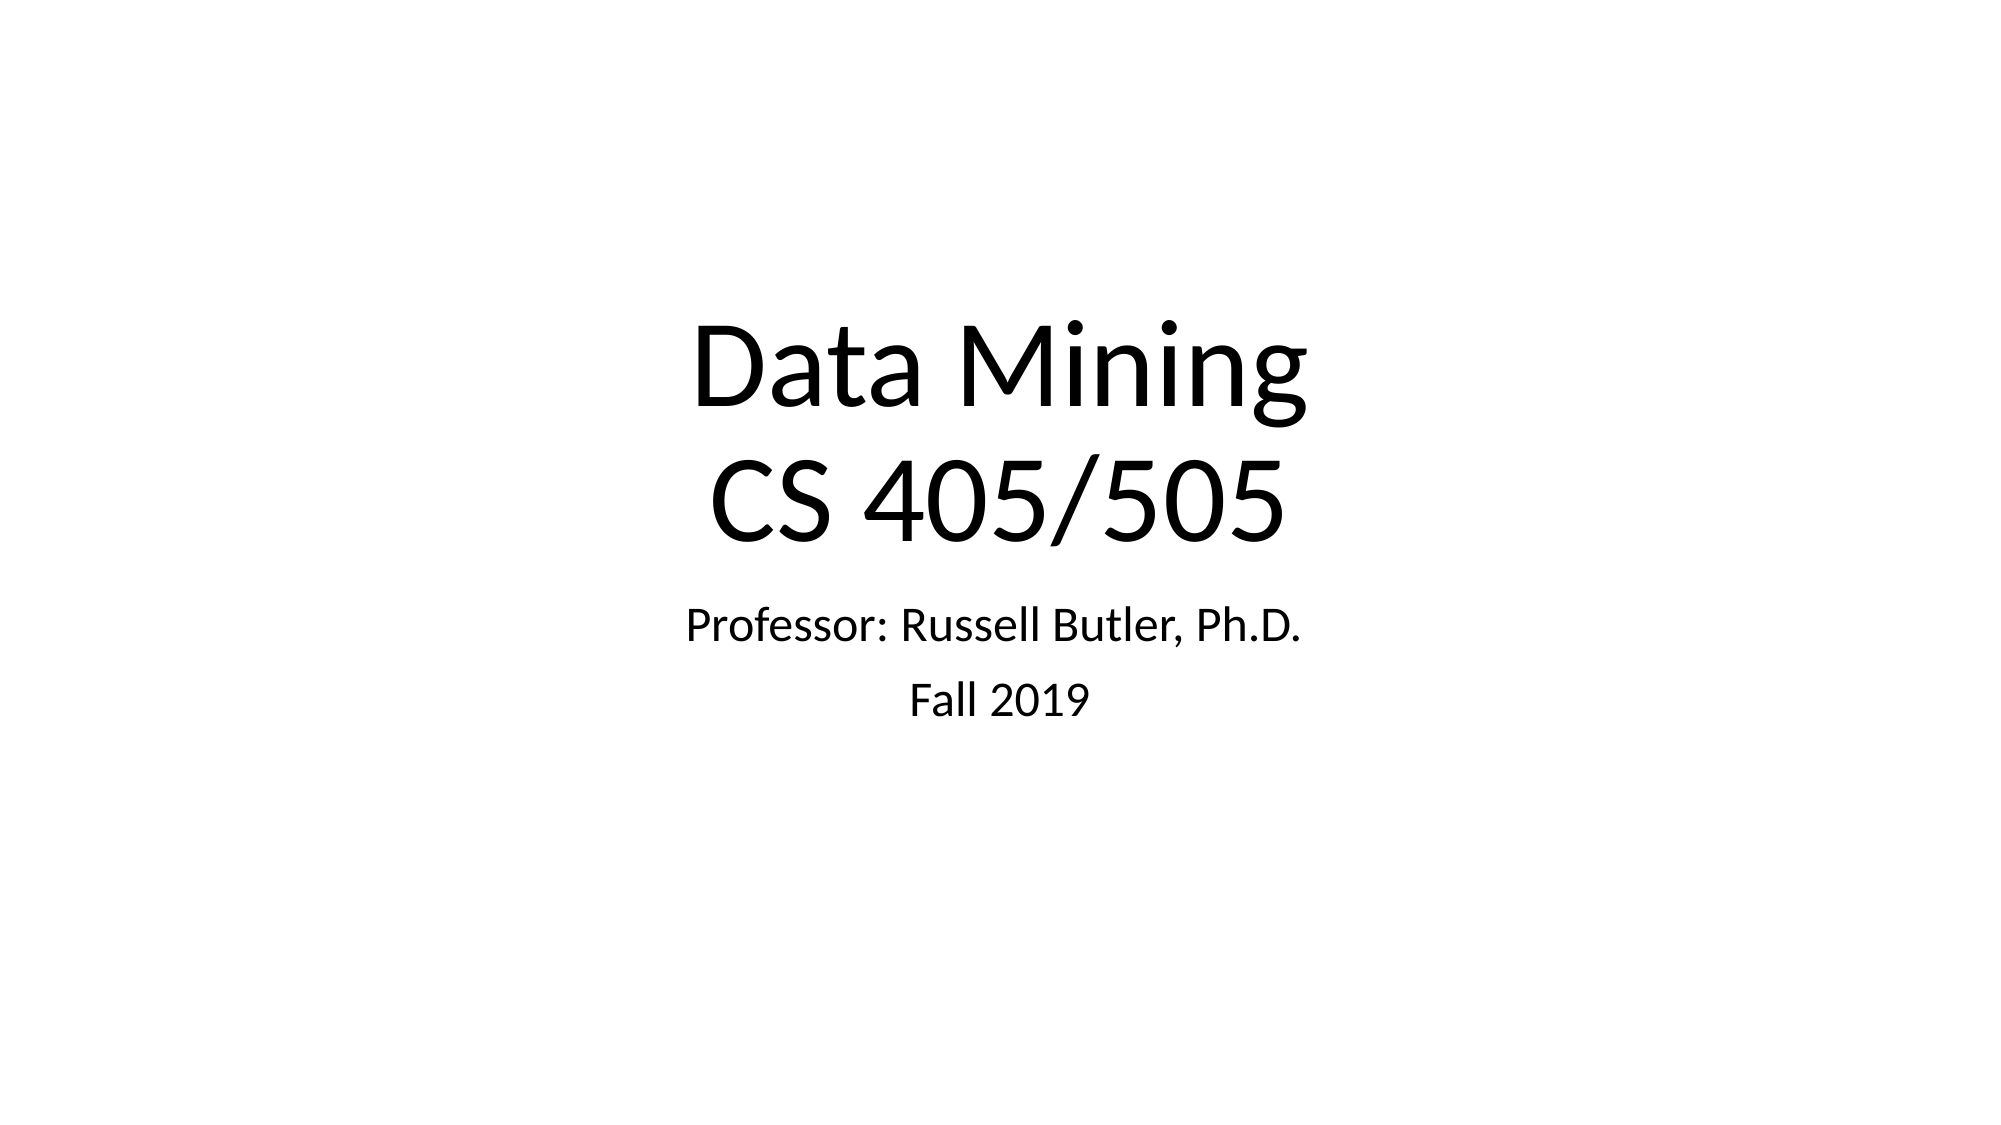

# Data Mining CS 405/505
Professor: Russell Butler, Ph.D.
Fall 2019